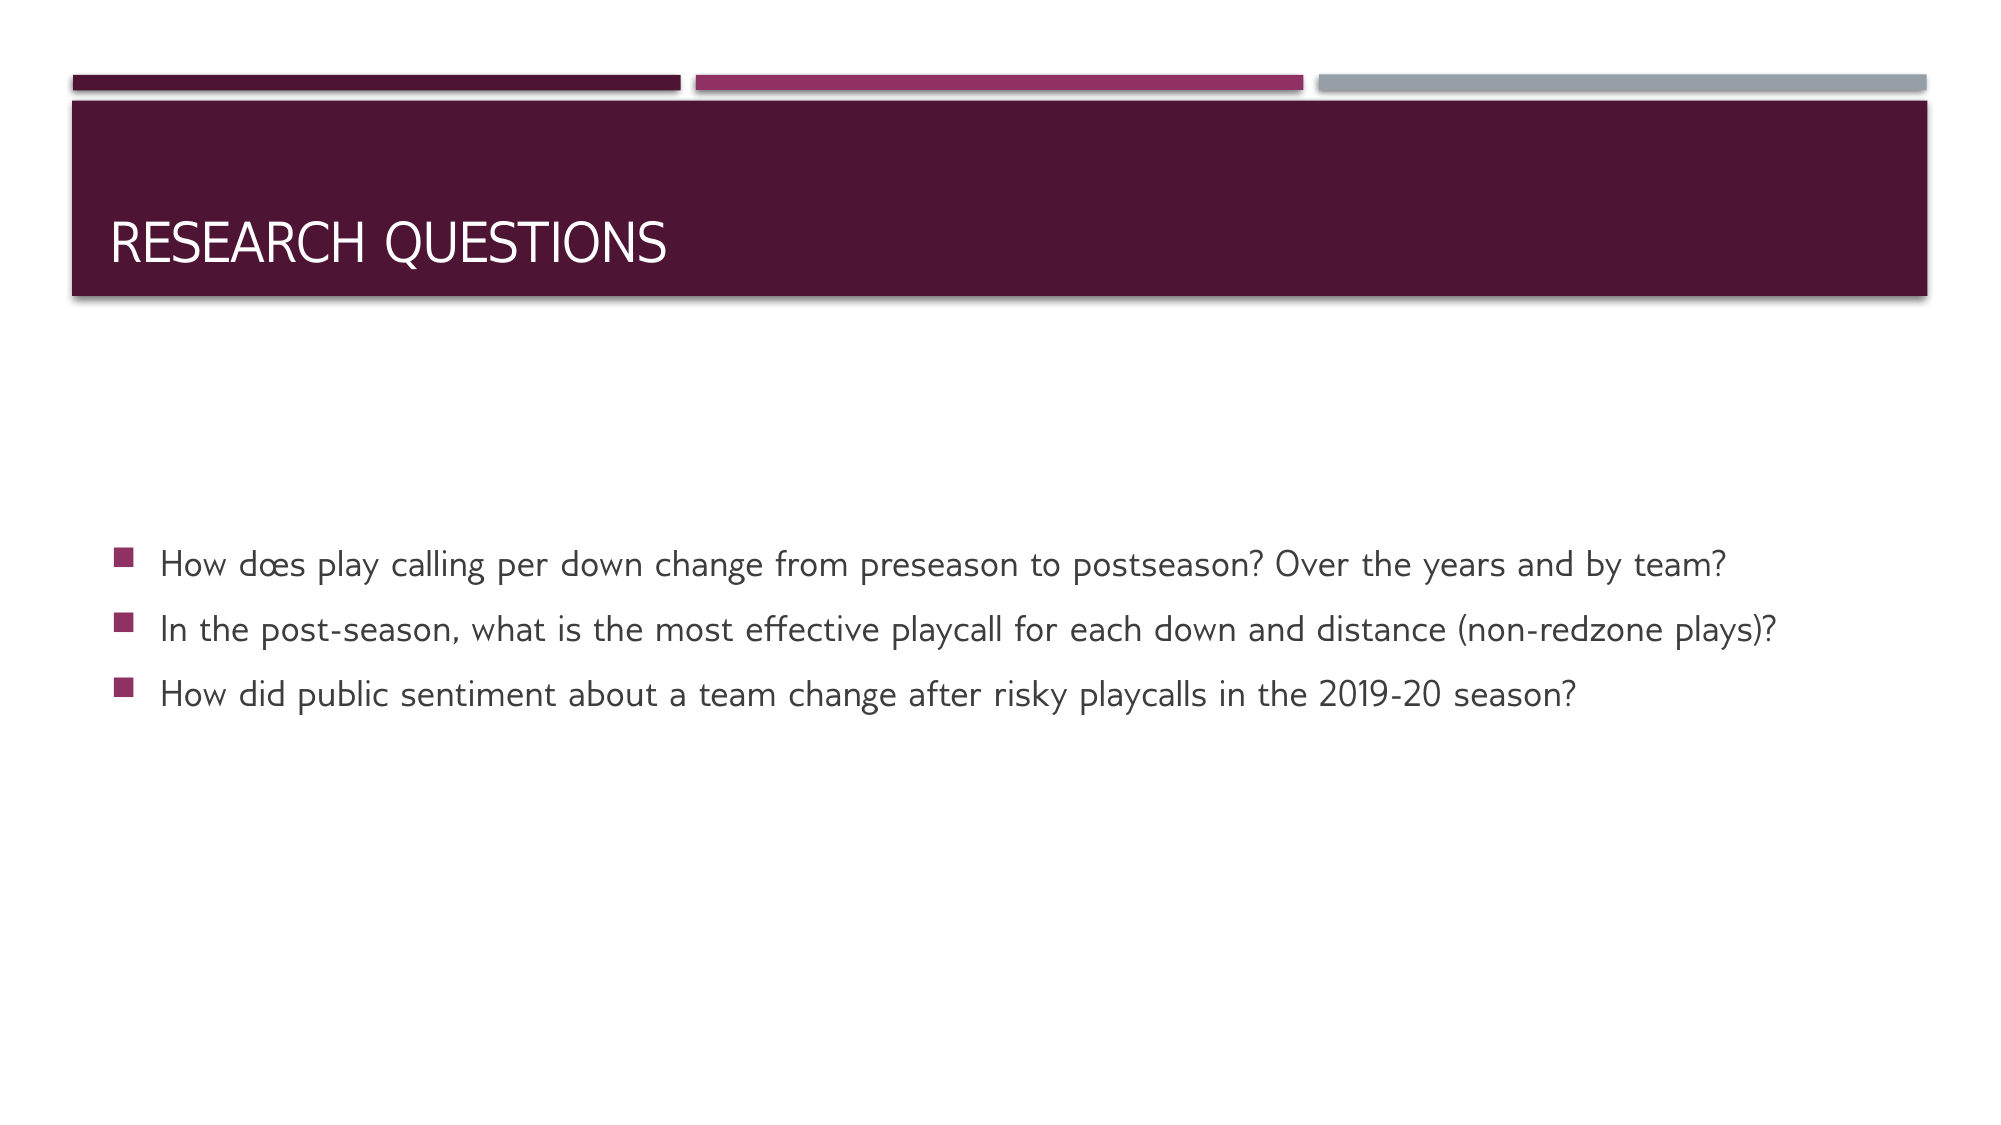

# Research questions
How does play calling per down change from preseason to postseason? Over the years and by team?
In the post-season, what is the most effective playcall for each down and distance (non-redzone plays)?
How did public sentiment about a team change after risky playcalls in the 2019-20 season?